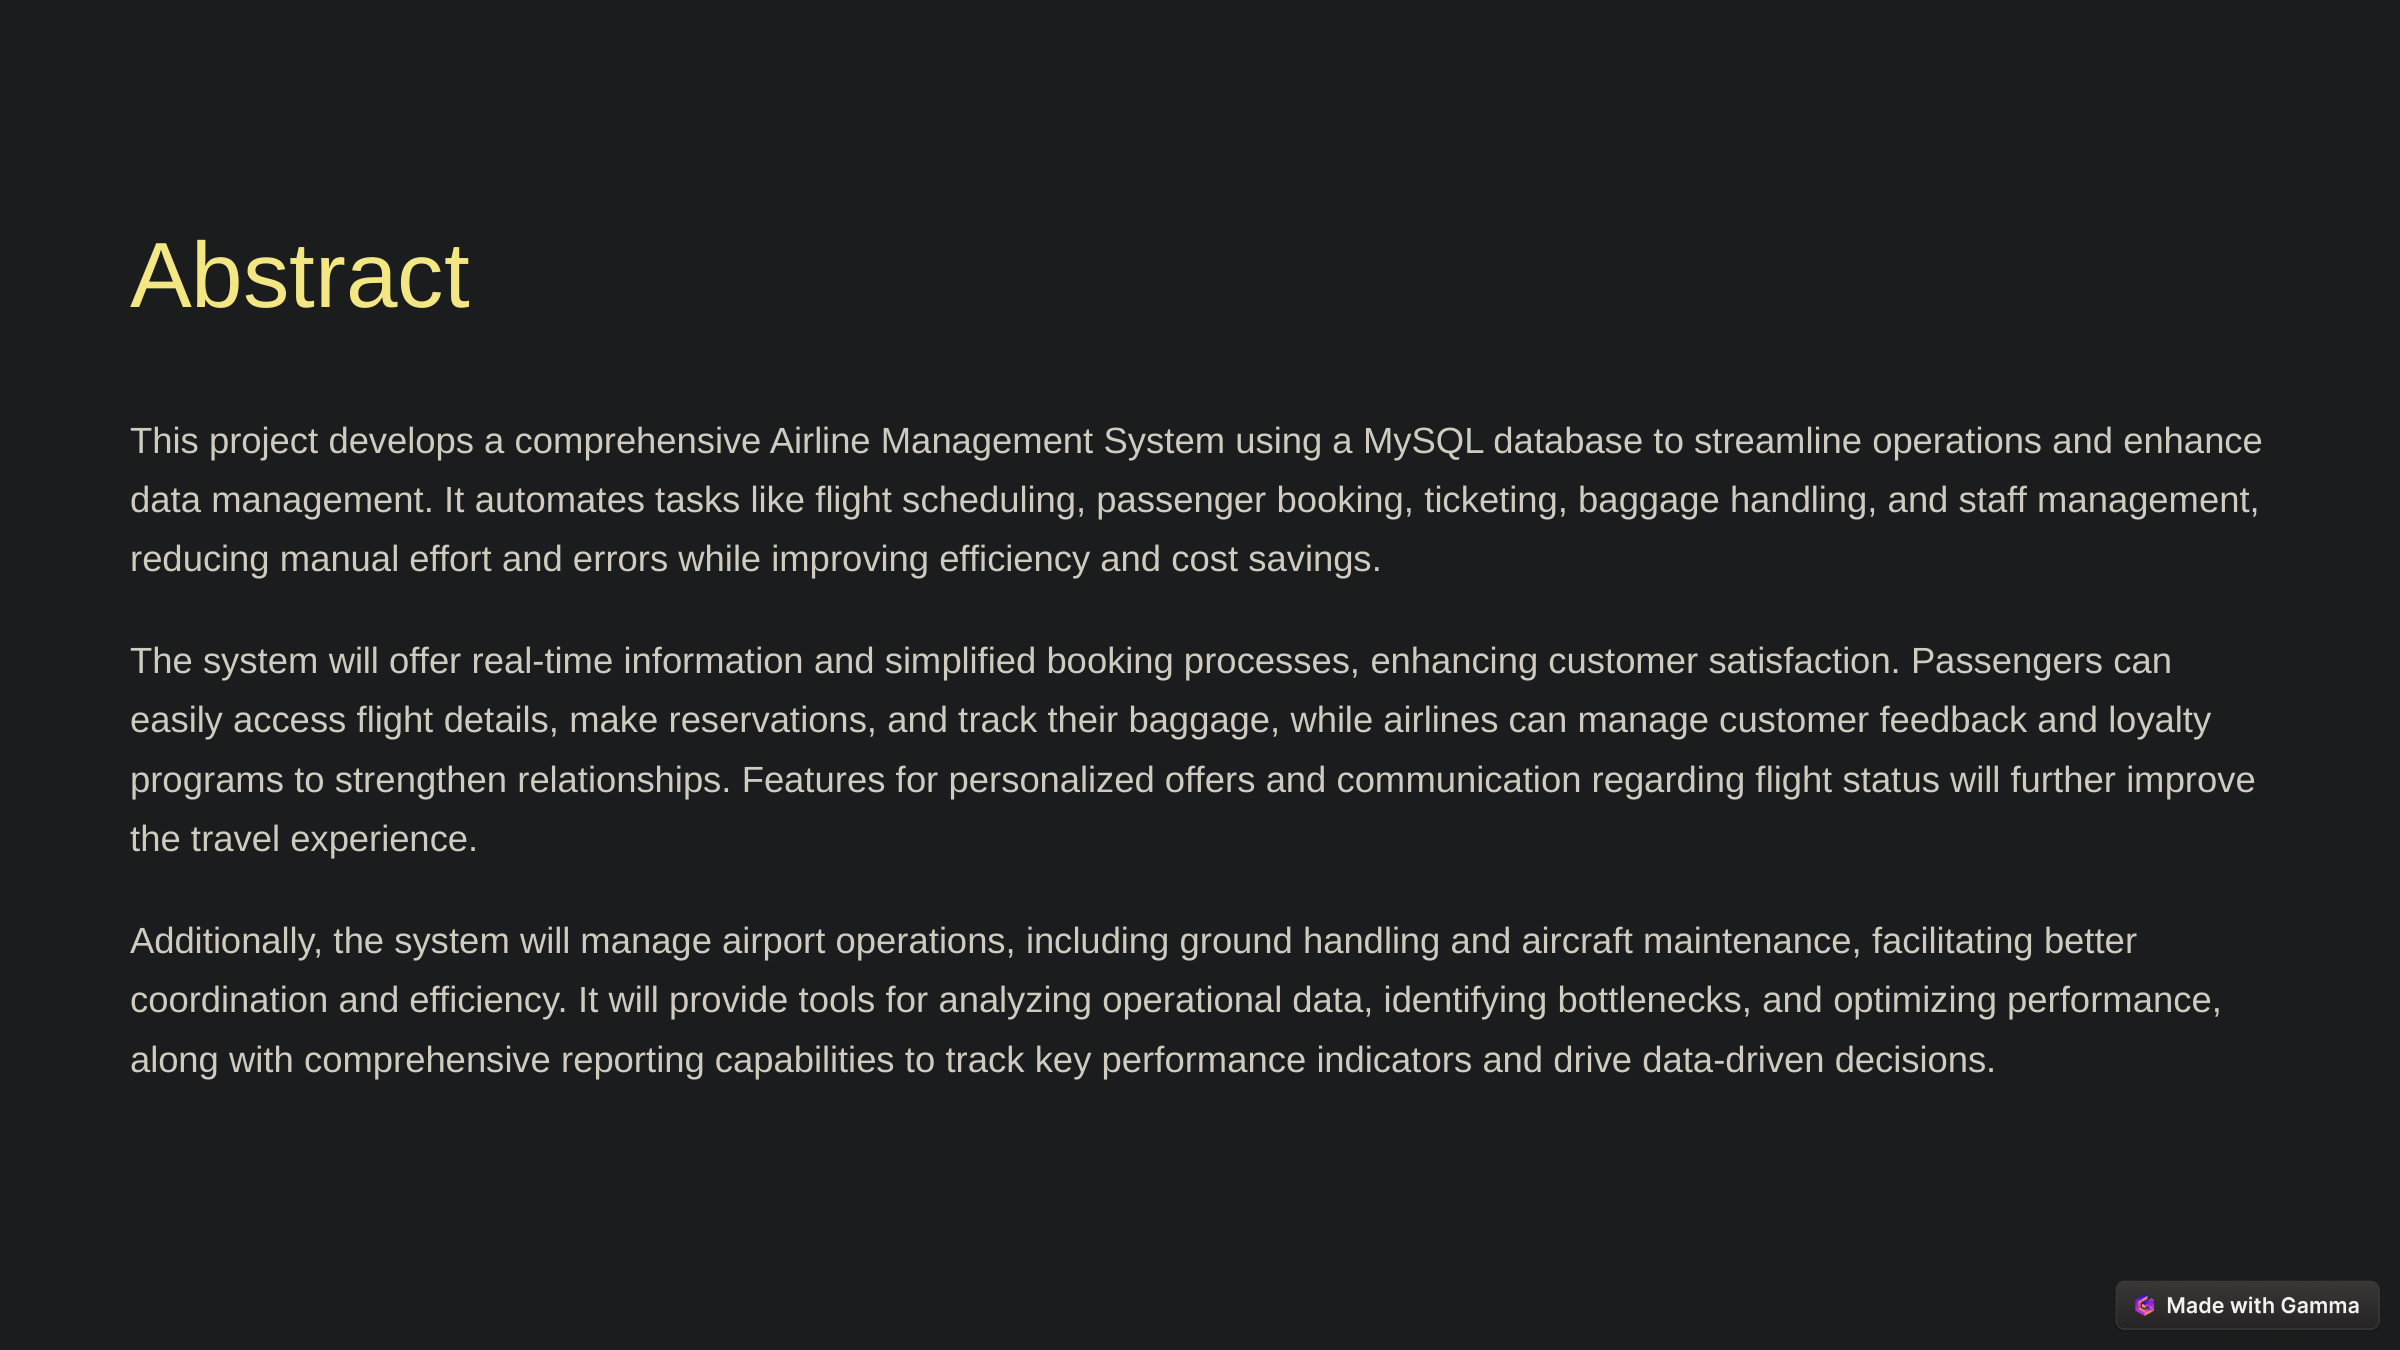

Abstract
This project develops a comprehensive Airline Management System using a MySQL database to streamline operations and enhance data management. It automates tasks like flight scheduling, passenger booking, ticketing, baggage handling, and staff management, reducing manual effort and errors while improving efficiency and cost savings.
The system will offer real-time information and simplified booking processes, enhancing customer satisfaction. Passengers can easily access flight details, make reservations, and track their baggage, while airlines can manage customer feedback and loyalty programs to strengthen relationships. Features for personalized offers and communication regarding flight status will further improve the travel experience.
Additionally, the system will manage airport operations, including ground handling and aircraft maintenance, facilitating better coordination and efficiency. It will provide tools for analyzing operational data, identifying bottlenecks, and optimizing performance, along with comprehensive reporting capabilities to track key performance indicators and drive data-driven decisions.